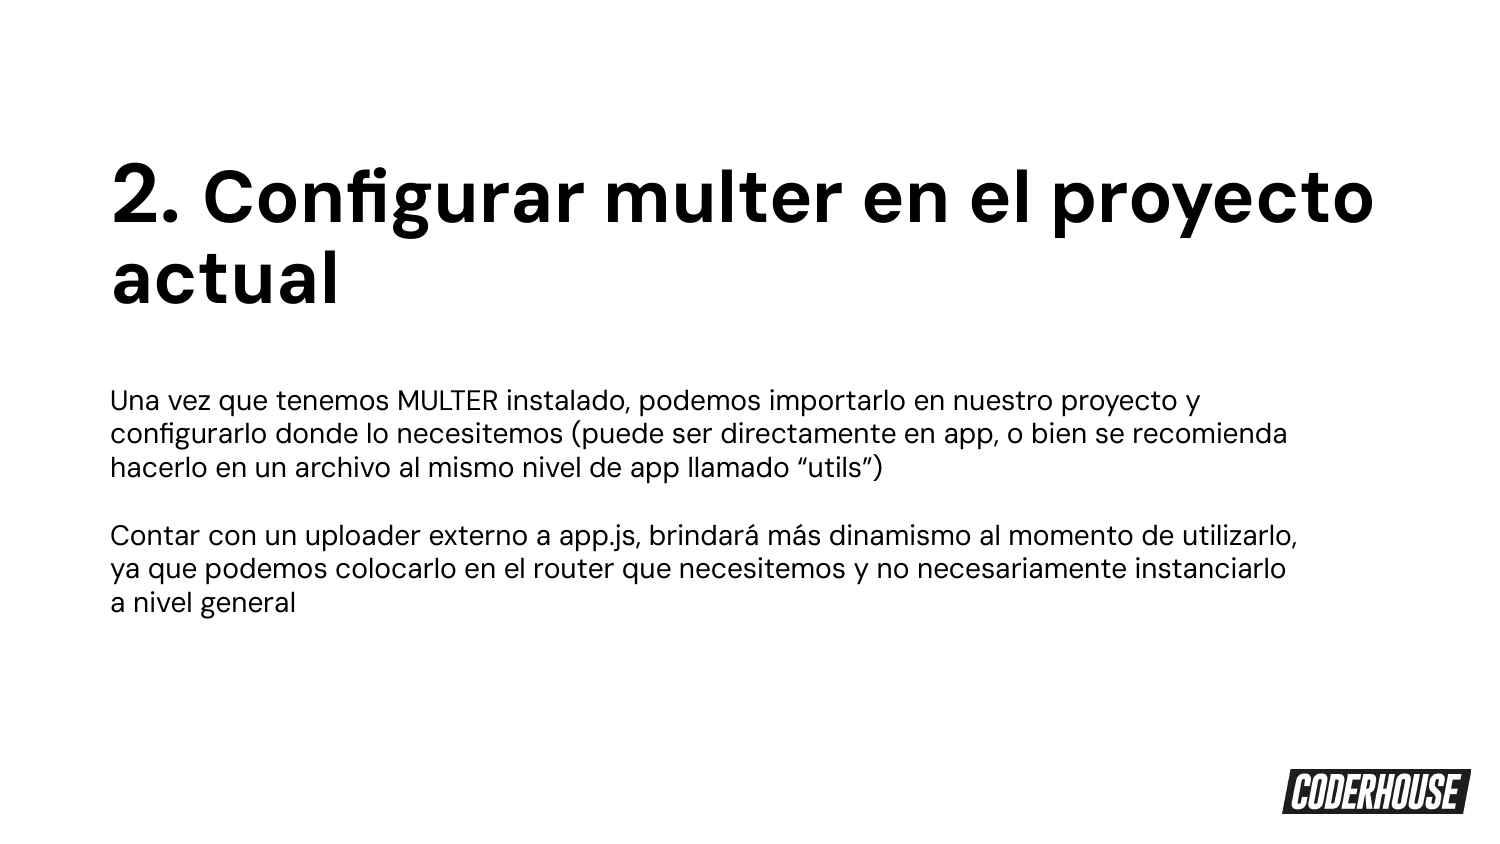

2. Configurar multer en el proyecto actual
Una vez que tenemos MULTER instalado, podemos importarlo en nuestro proyecto y configurarlo donde lo necesitemos (puede ser directamente en app, o bien se recomienda hacerlo en un archivo al mismo nivel de app llamado “utils”)

Contar con un uploader externo a app.js, brindará más dinamismo al momento de utilizarlo, ya que podemos colocarlo en el router que necesitemos y no necesariamente instanciarlo a nivel general